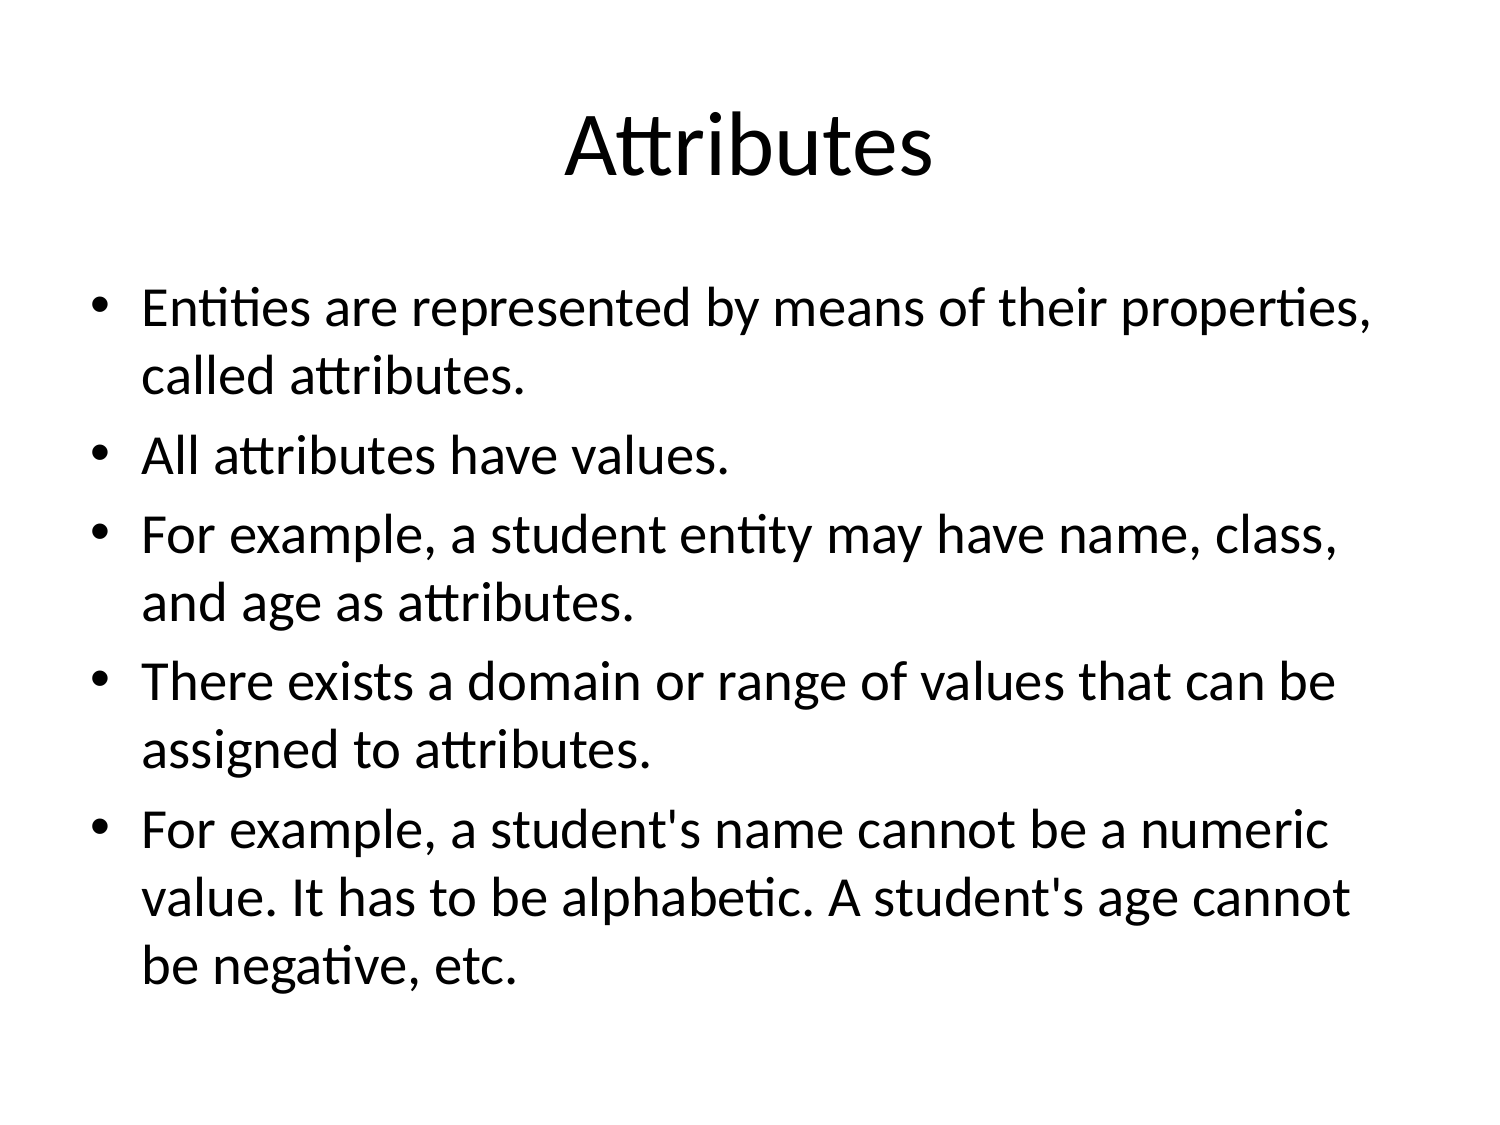

# Attributes
Entities are represented by means of their properties, called attributes.
All attributes have values.
For example, a student entity may have name, class, and age as attributes.
There exists a domain or range of values that can be assigned to attributes.
For example, a student's name cannot be a numeric value. It has to be alphabetic. A student's age cannot be negative, etc.